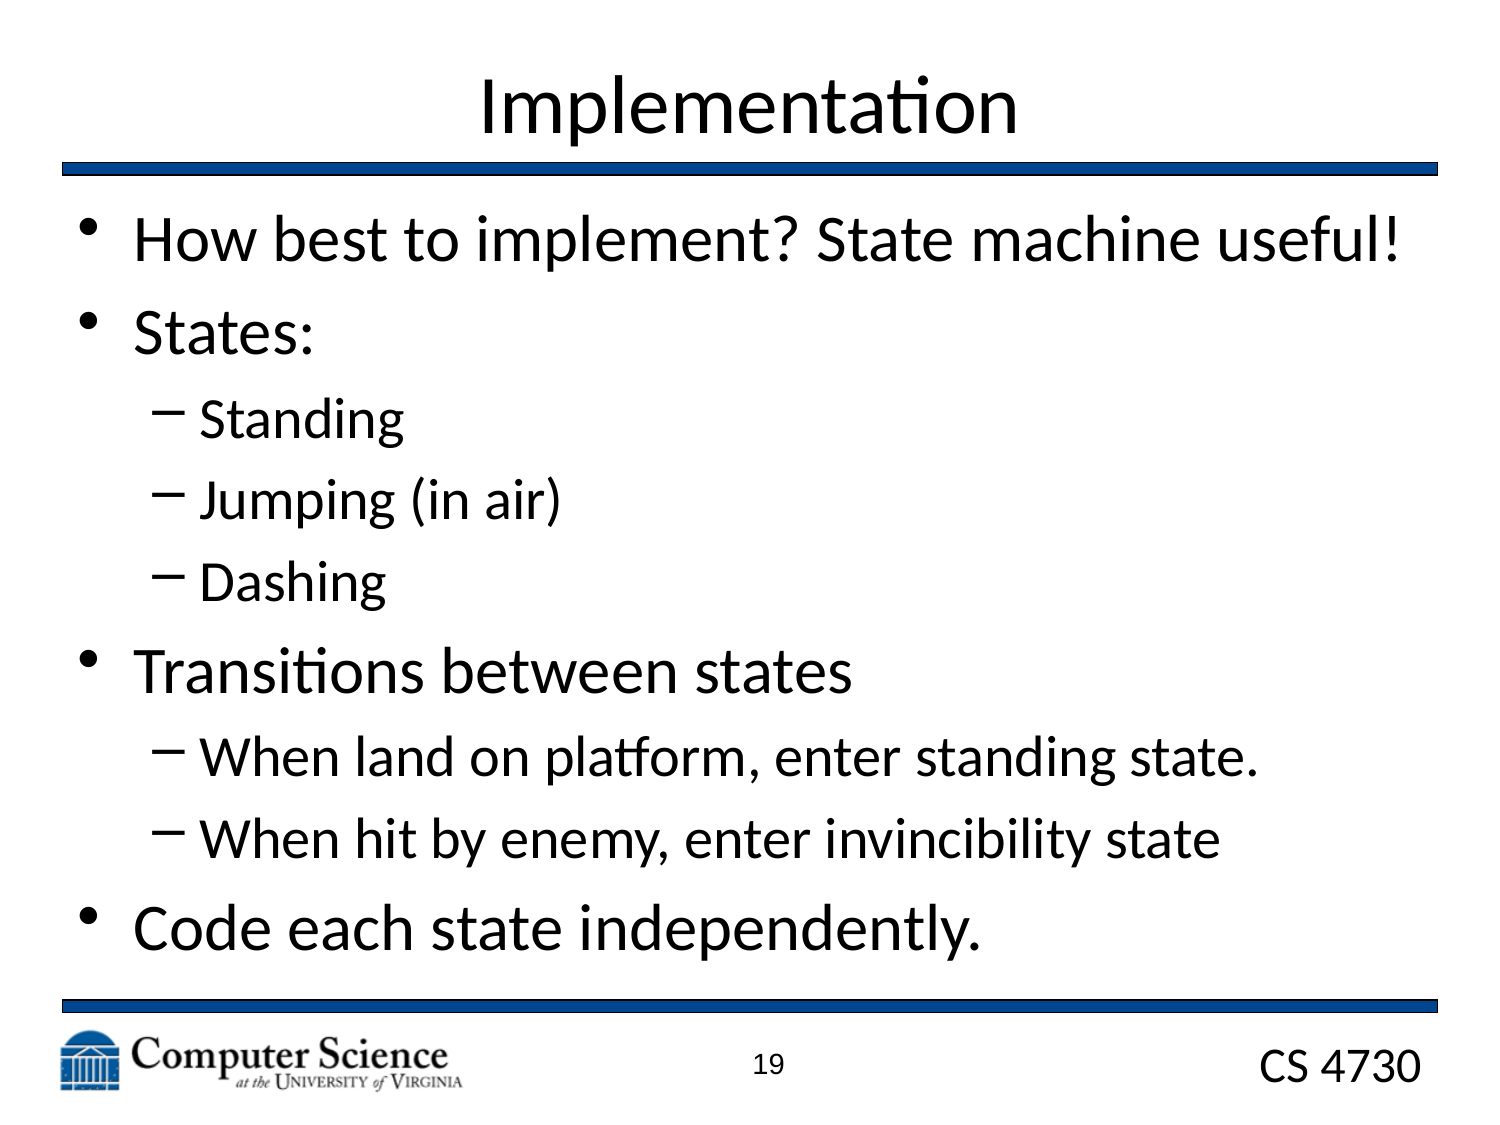

# Implementation
How best to implement? State machine useful!
States:
Standing
Jumping (in air)
Dashing
Transitions between states
When land on platform, enter standing state.
When hit by enemy, enter invincibility state
Code each state independently.

19